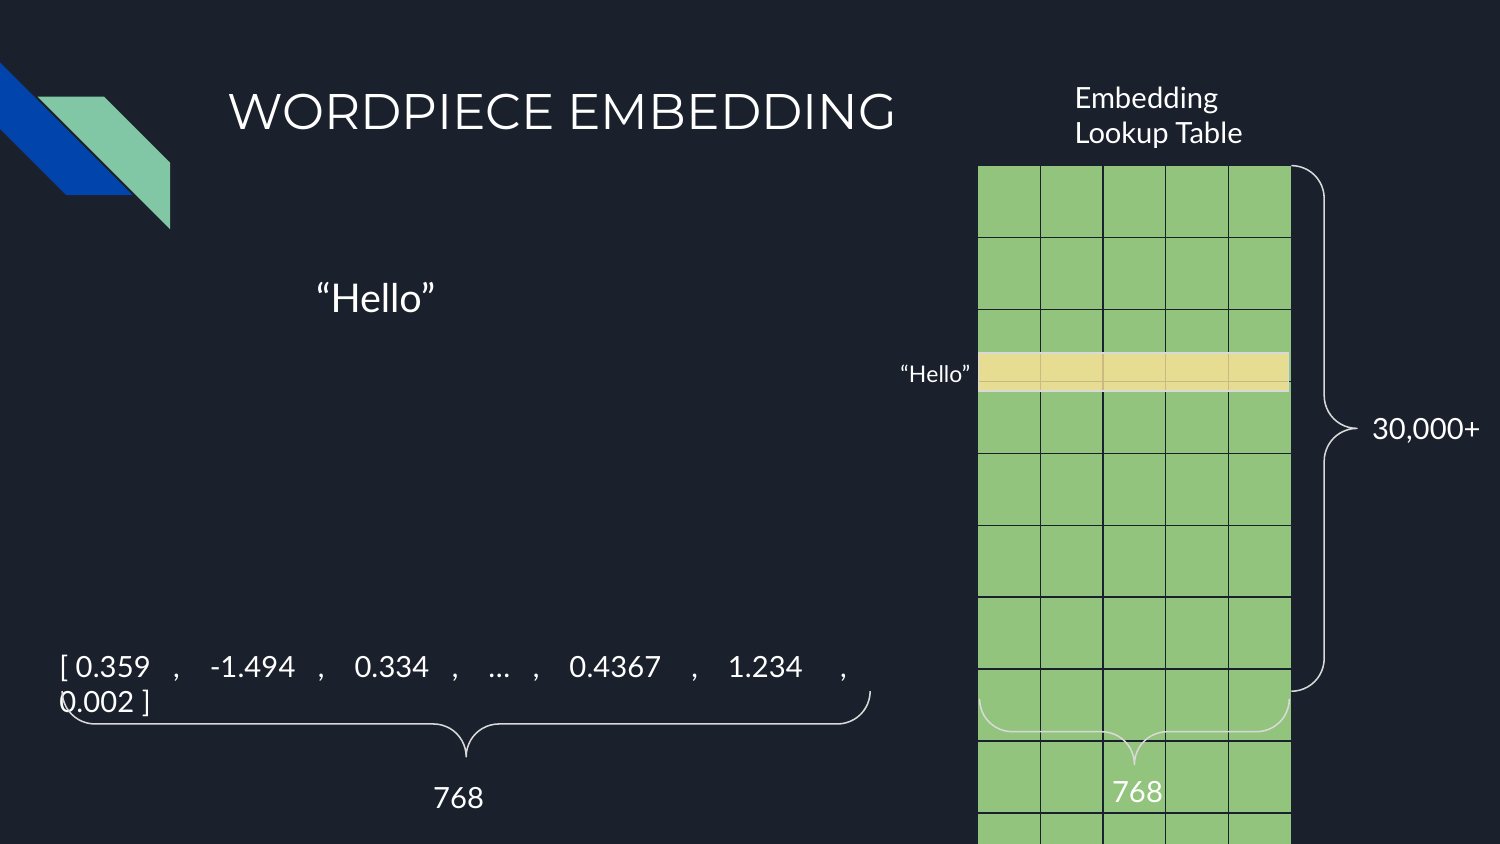

# WORDPIECE EMBEDDING
Embedding Lookup Table

|  |  |  |  |  |
| --- | --- | --- | --- | --- |
|  |  |  |  |  |
|  |  |  |  |  |
|  |  |  |  |  |
|  |  |  |  |  |
|  |  |  |  |  |
|  |  |  |  |  |
|  |  |  |  |  |
|  |  |  |  |  |
|  |  |  |  |  |
|  |  |  |  |  |
|  |  |  |  |  |
|  |  |  |  |  |
|  |  |  |  |  |
“Hello”

“Hello”

30,000+

[ 0.359   ,    -1.494   ,    0.334   ,    …   ,    0.4367    ,    1.234     ,     0.002 ]
768
768